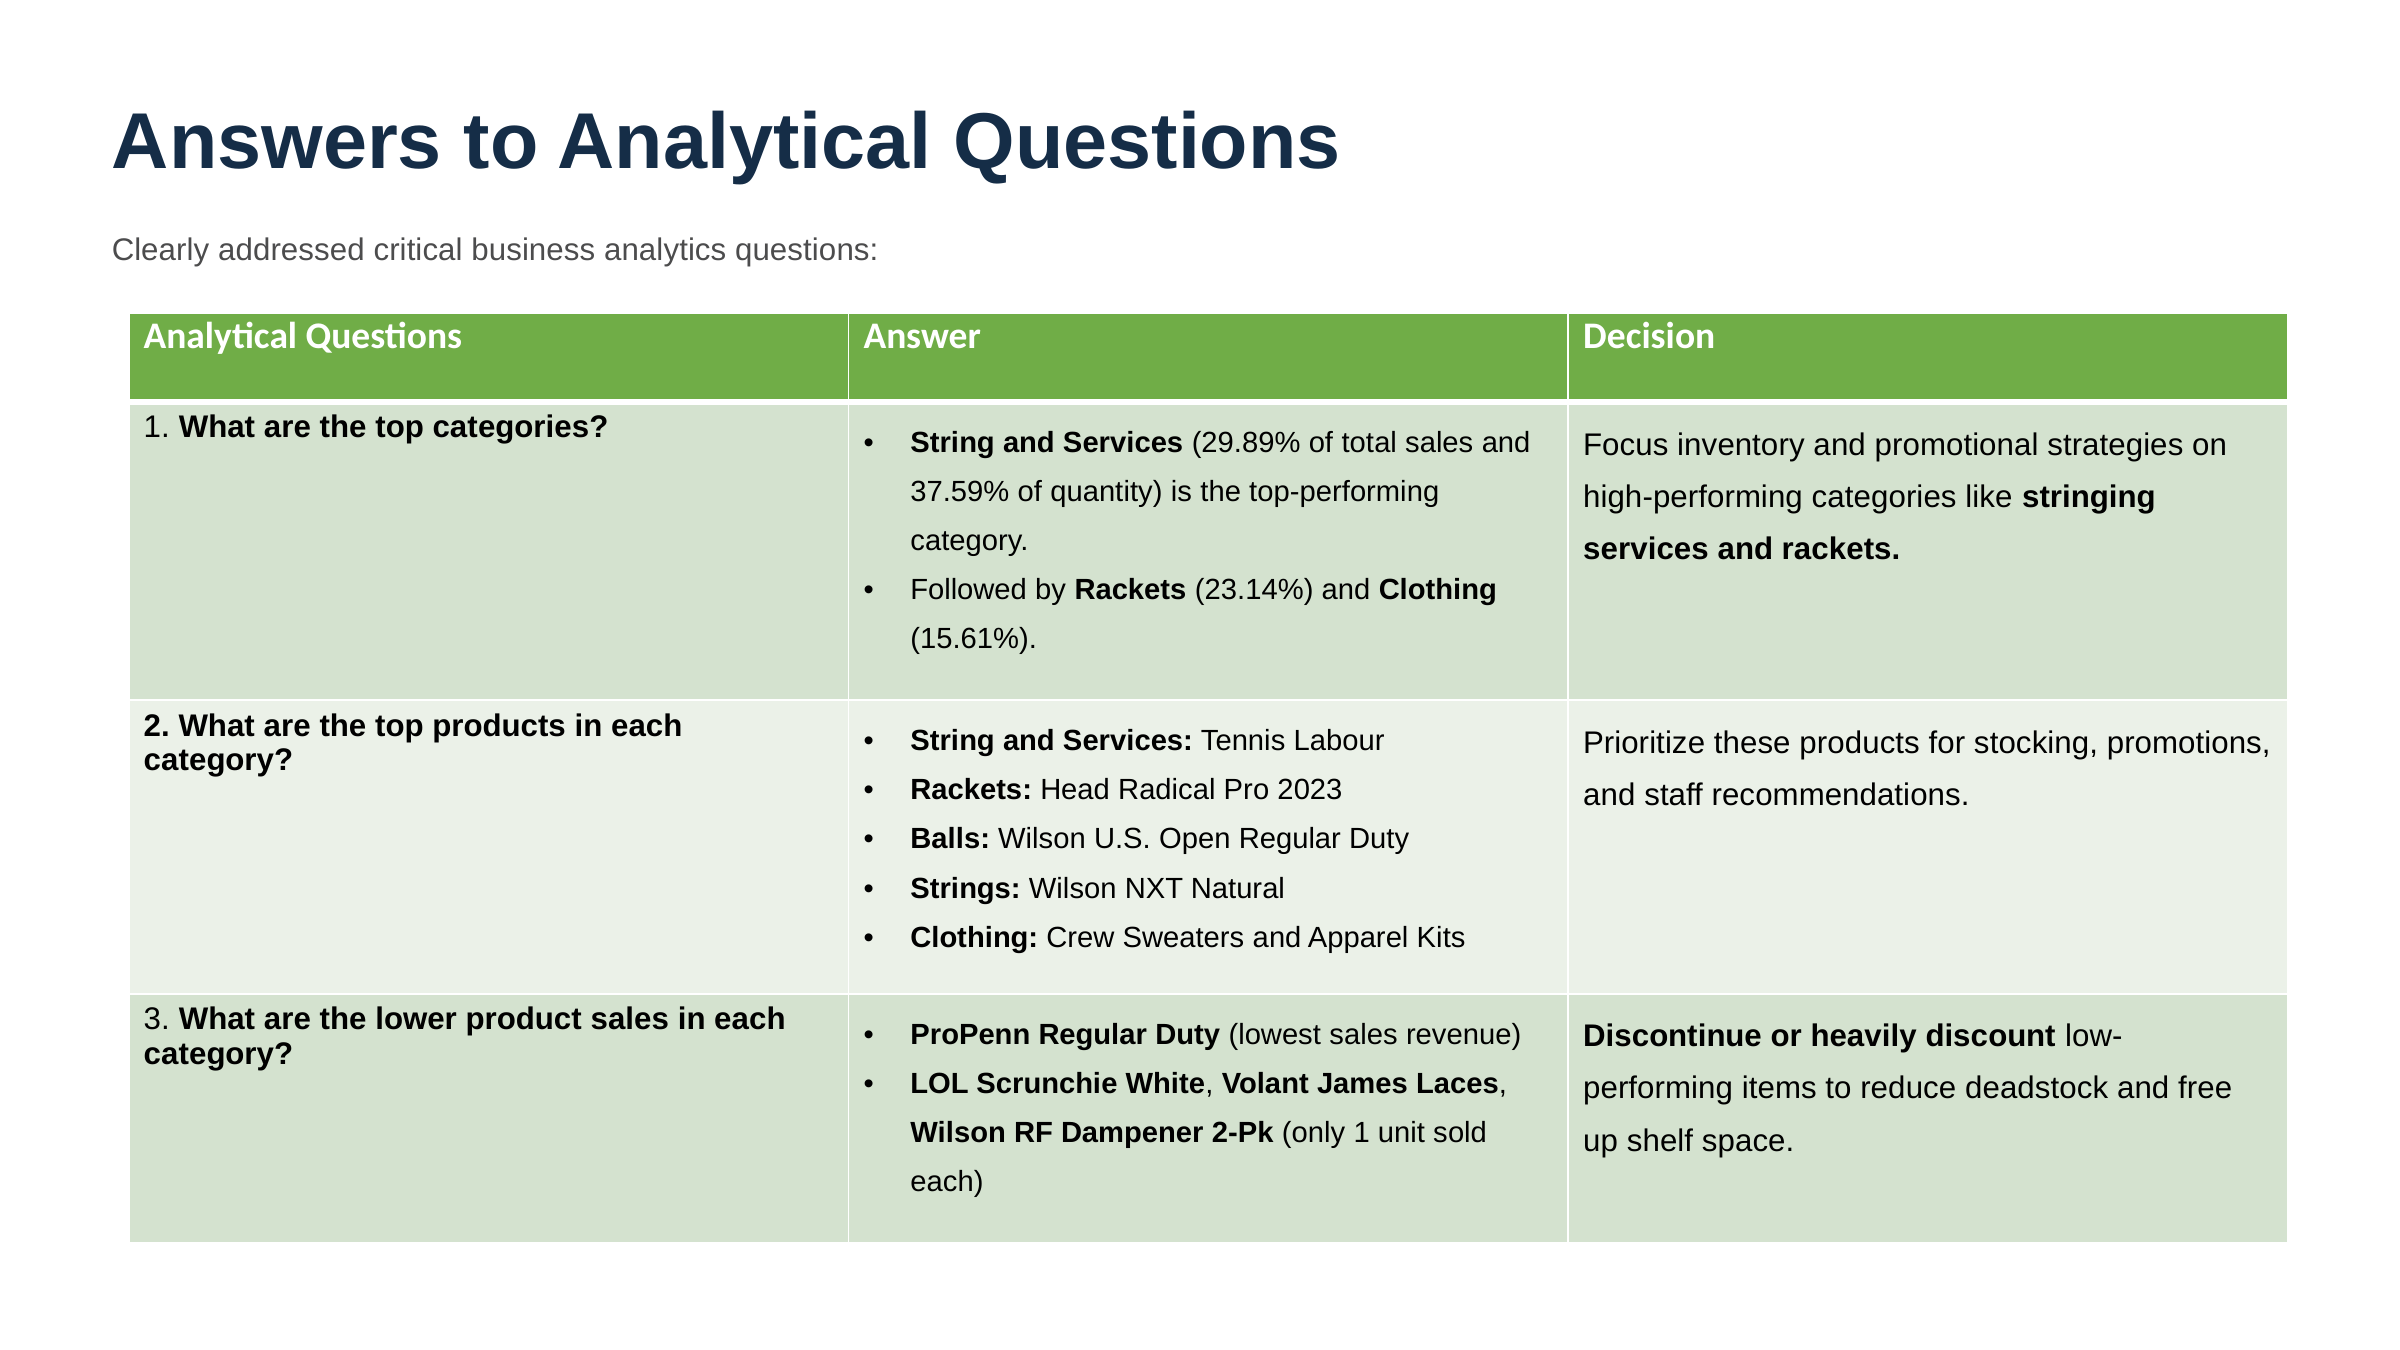

Answers to Analytical Questions
Clearly addressed critical business analytics questions:
| Analytical Questions | Answer | Decision |
| --- | --- | --- |
| 1. What are the top categories? | String and Services (29.89% of total sales and 37.59% of quantity) is the top-performing category. Followed by Rackets (23.14%) and Clothing (15.61%). | Focus inventory and promotional strategies on high-performing categories like stringing services and rackets. |
| 2. What are the top products in each category? | String and Services: Tennis Labour Rackets: Head Radical Pro 2023 Balls: Wilson U.S. Open Regular Duty Strings: Wilson NXT Natural Clothing: Crew Sweaters and Apparel Kits | Prioritize these products for stocking, promotions, and staff recommendations. |
| 3. What are the lower product sales in each category? | ProPenn Regular Duty (lowest sales revenue) LOL Scrunchie White, Volant James Laces, Wilson RF Dampener 2-Pk (only 1 unit sold each) | Discontinue or heavily discount low-performing items to reduce deadstock and free up shelf space. |